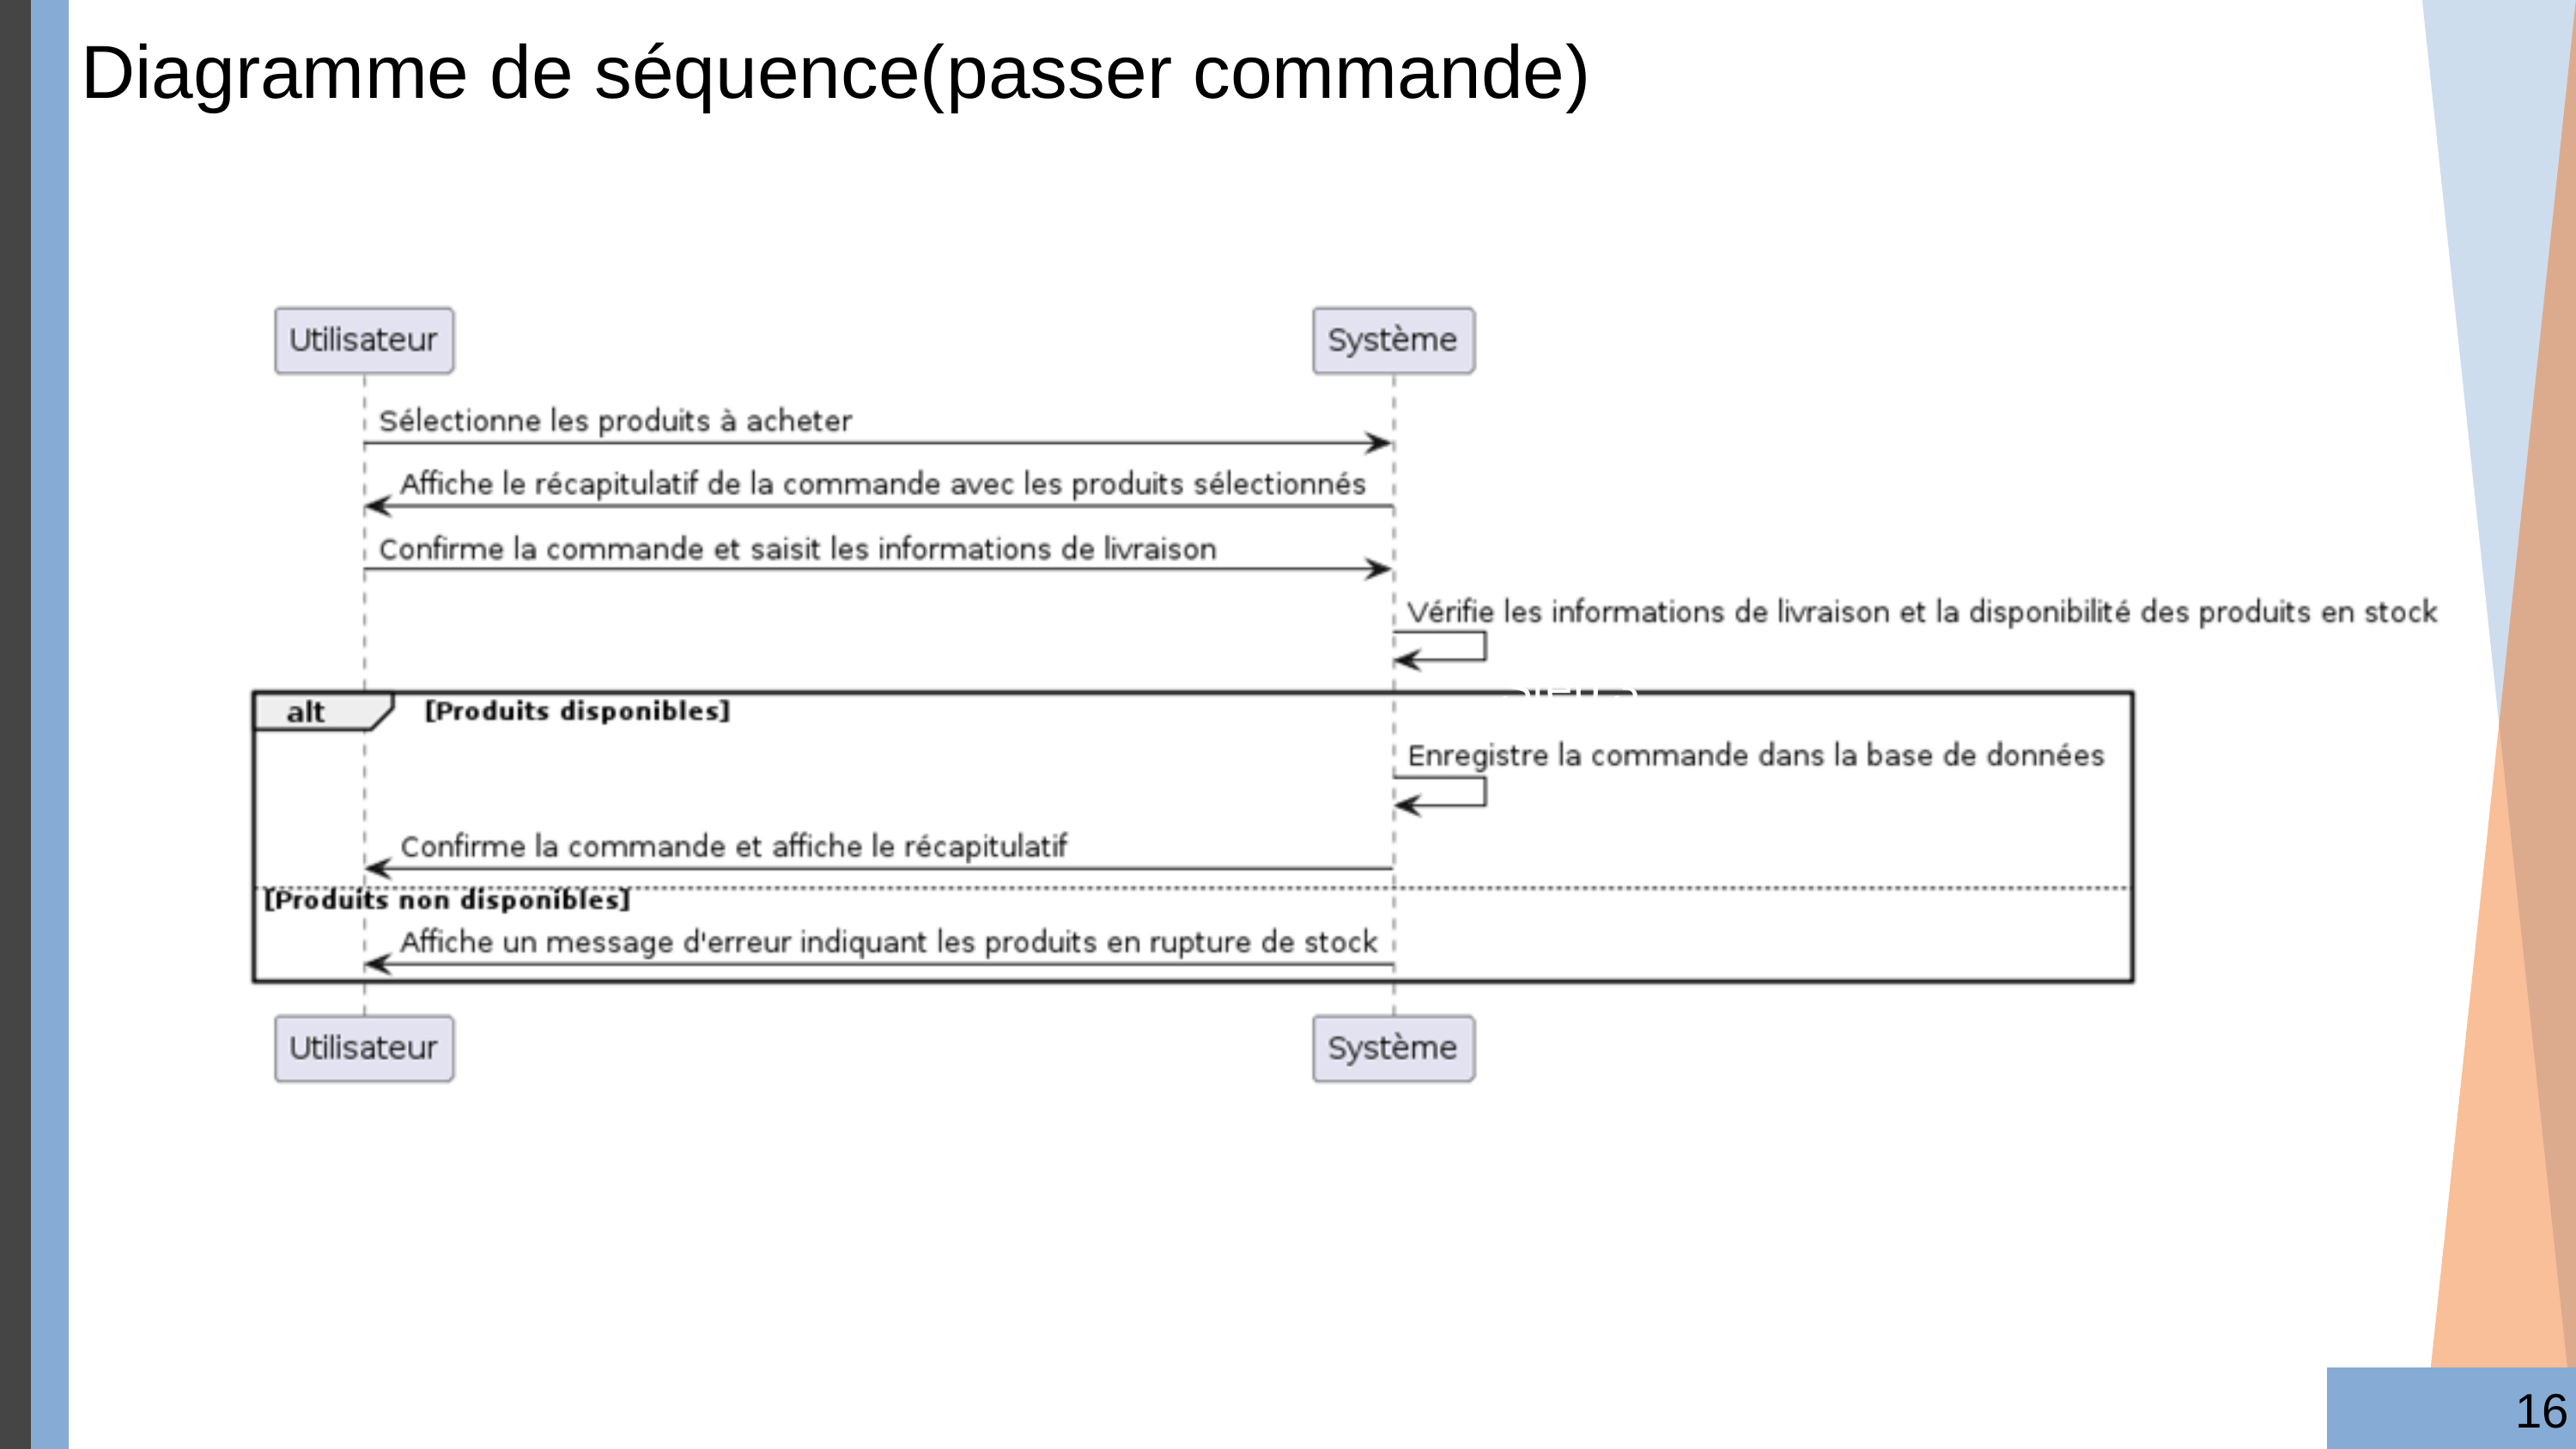

Diagramme de séquence(passer commande)

Step 3

16